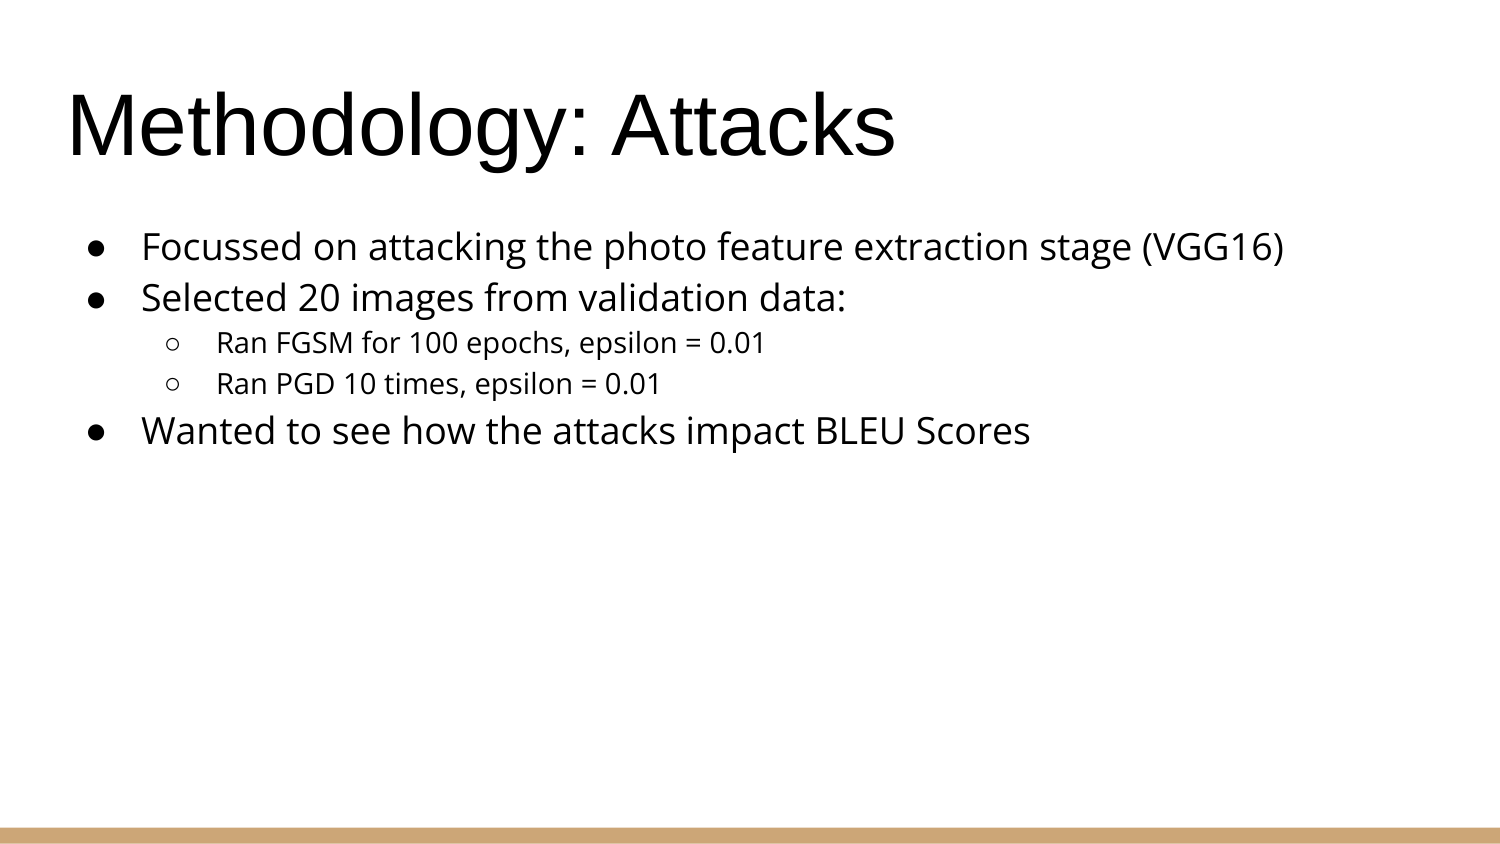

# Methodology: Attacks
Focussed on attacking the photo feature extraction stage (VGG16)
Selected 20 images from validation data:
Ran FGSM for 100 epochs, epsilon = 0.01
Ran PGD 10 times, epsilon = 0.01
Wanted to see how the attacks impact BLEU Scores